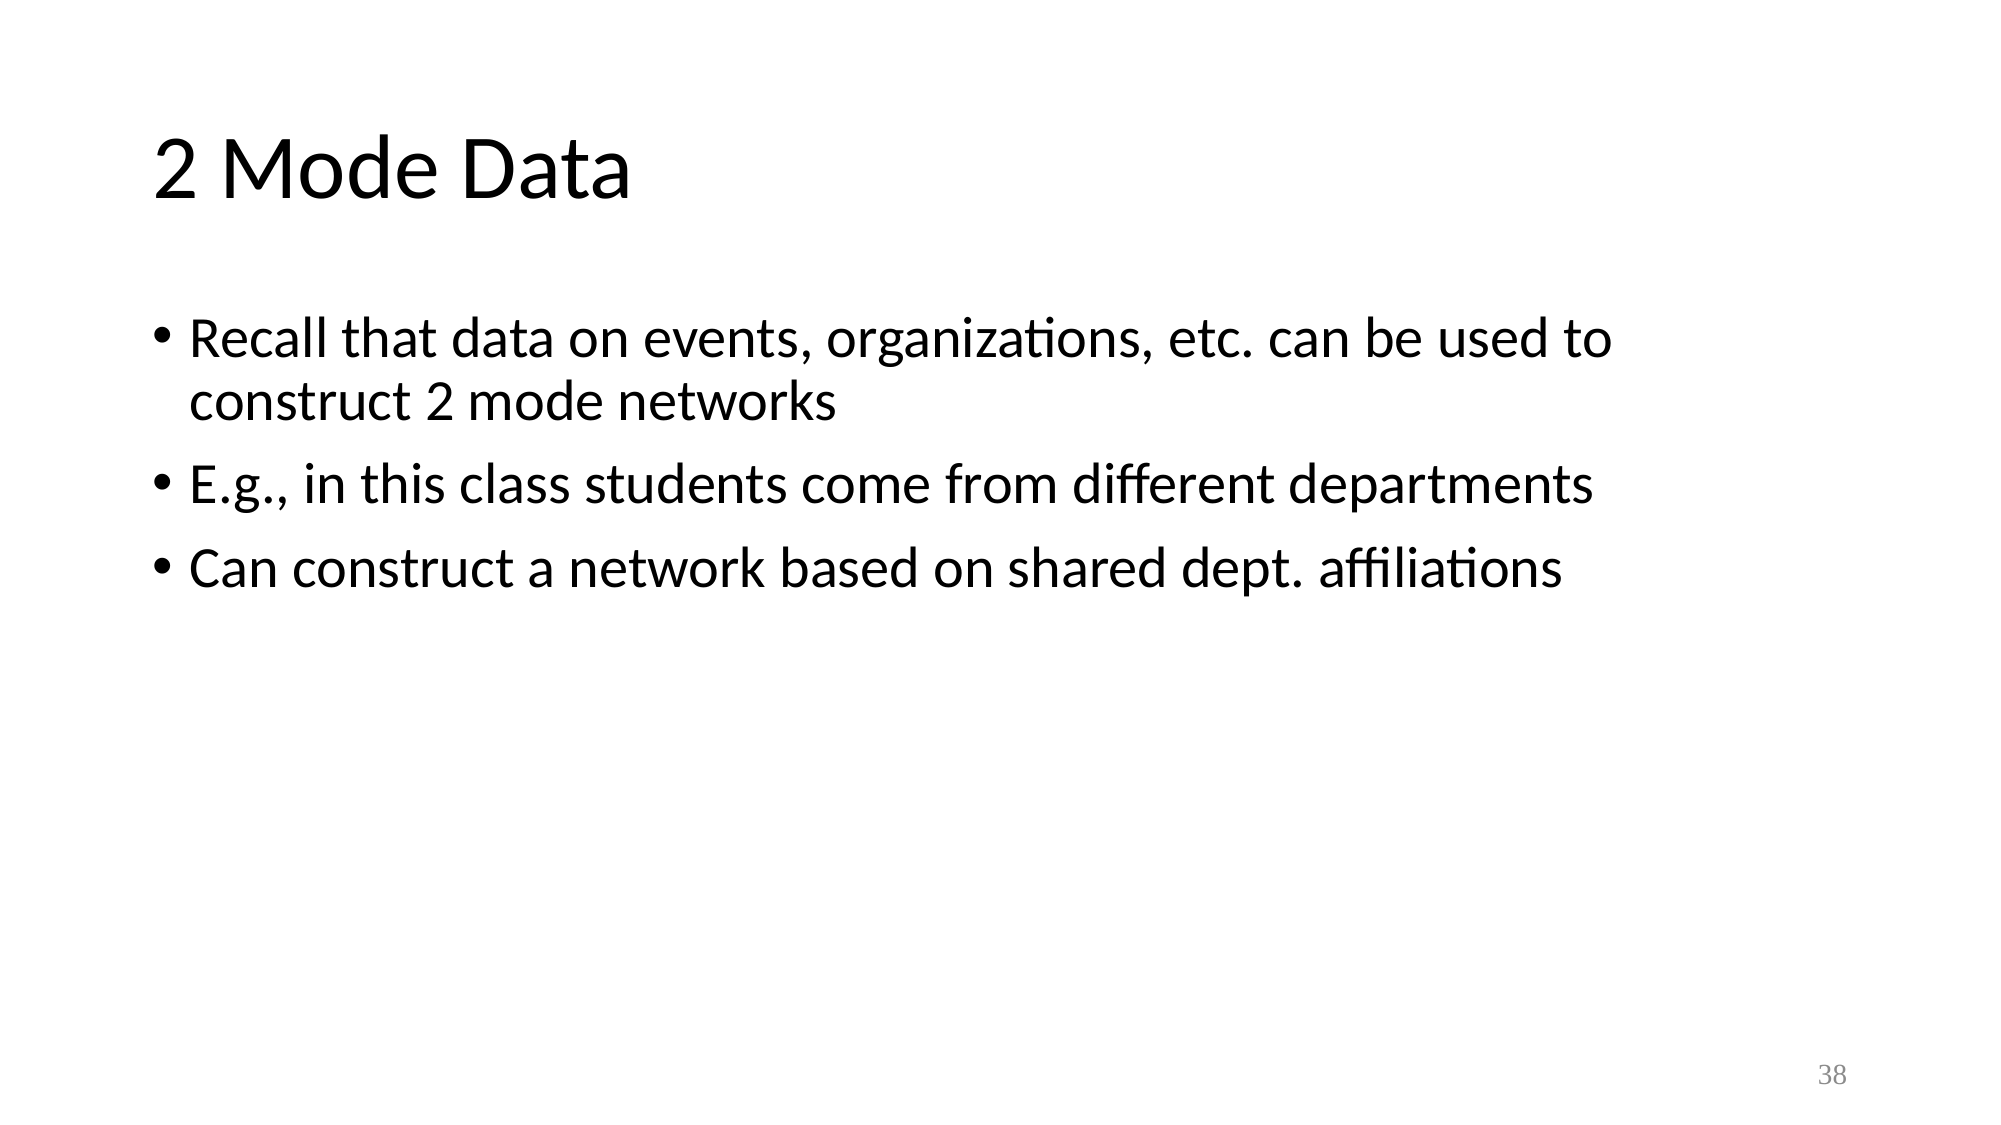

# 2 Mode Data
Recall that data on events, organizations, etc. can be used to construct 2 mode networks
E.g., in this class students come from different departments
Can construct a network based on shared dept. affiliations
38